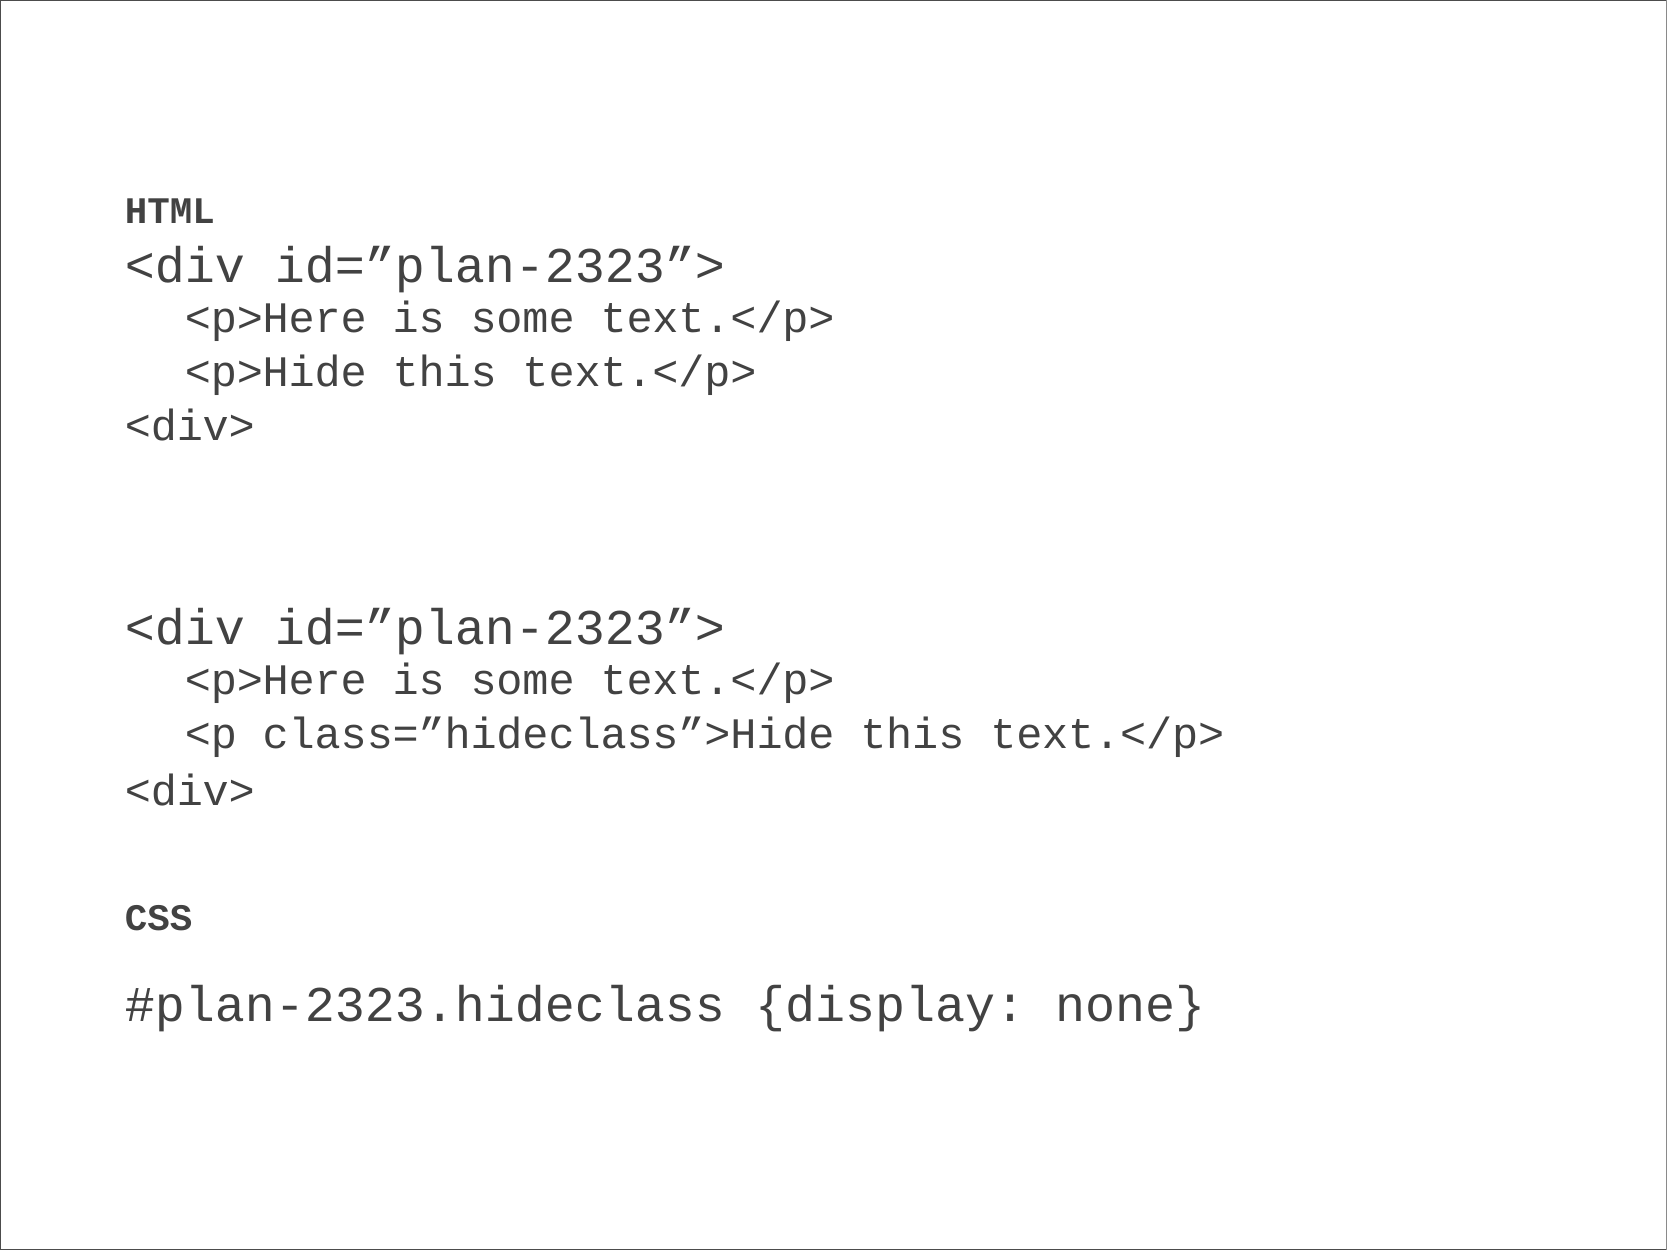

HTML
<div id=”plan-2323”>
<p>Here is some text.</p>
<p>Hide this text.</p>
<div>
<div id=”plan-2323”>
<p>Here is some text.</p>
<p class=”hideclass”>Hide this text.</p>
<div>
CSS
#plan-2323.hideclass {display: none}